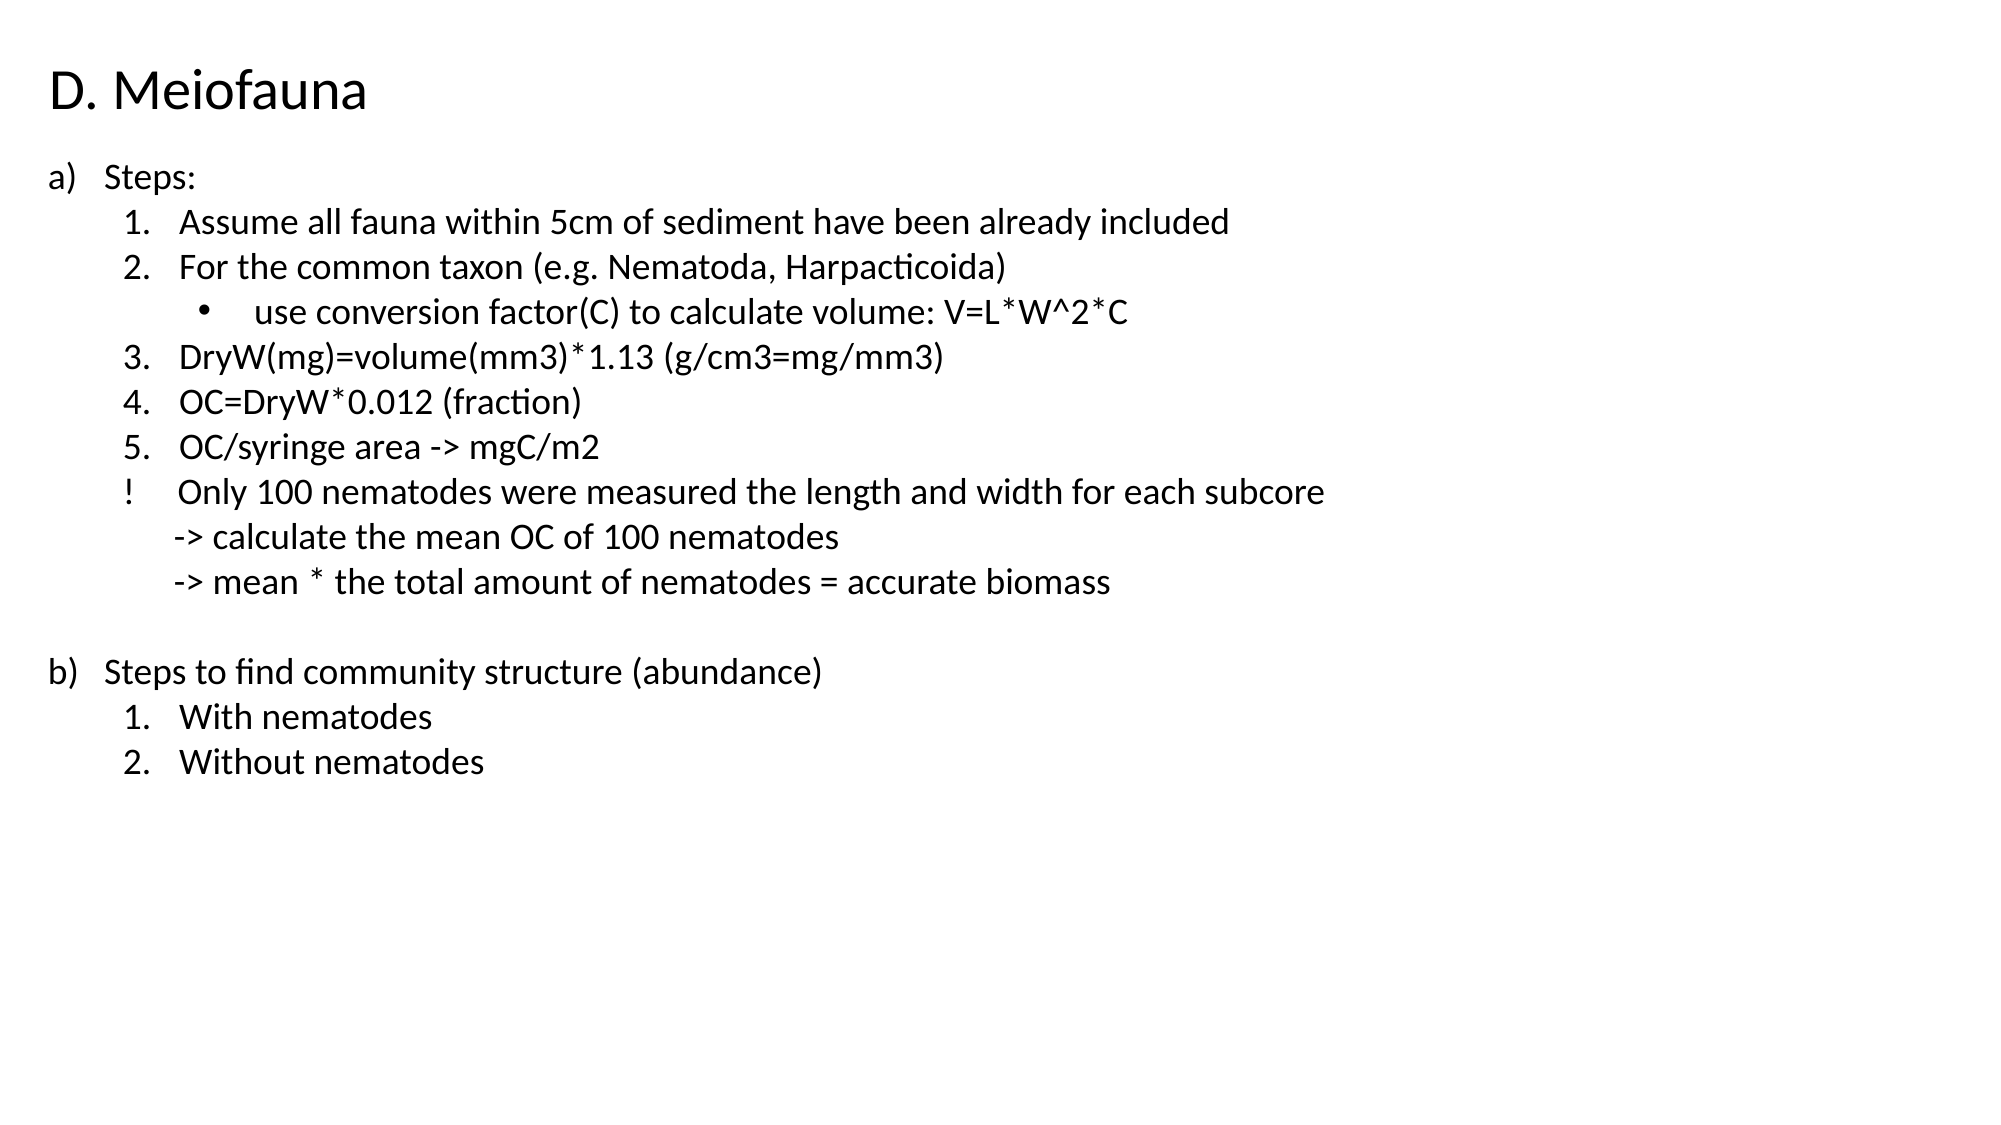

D. Meiofauna
Steps:
Assume all fauna within 5cm of sediment have been already included
For the common taxon (e.g. Nematoda, Harpacticoida)
use conversion factor(C) to calculate volume: V=L*W^2*C
DryW(mg)=volume(mm3)*1.13 (g/cm3=mg/mm3)
OC=DryW*0.012 (fraction)
OC/syringe area -> mgC/m2
!     Only 100 nematodes were measured the length and width for each subcore
      -> calculate the mean OC of 100 nematodes
      -> mean * the total amount of nematodes = accurate biomass

Steps to find community structure (abundance)
With nematodes
Without nematodes